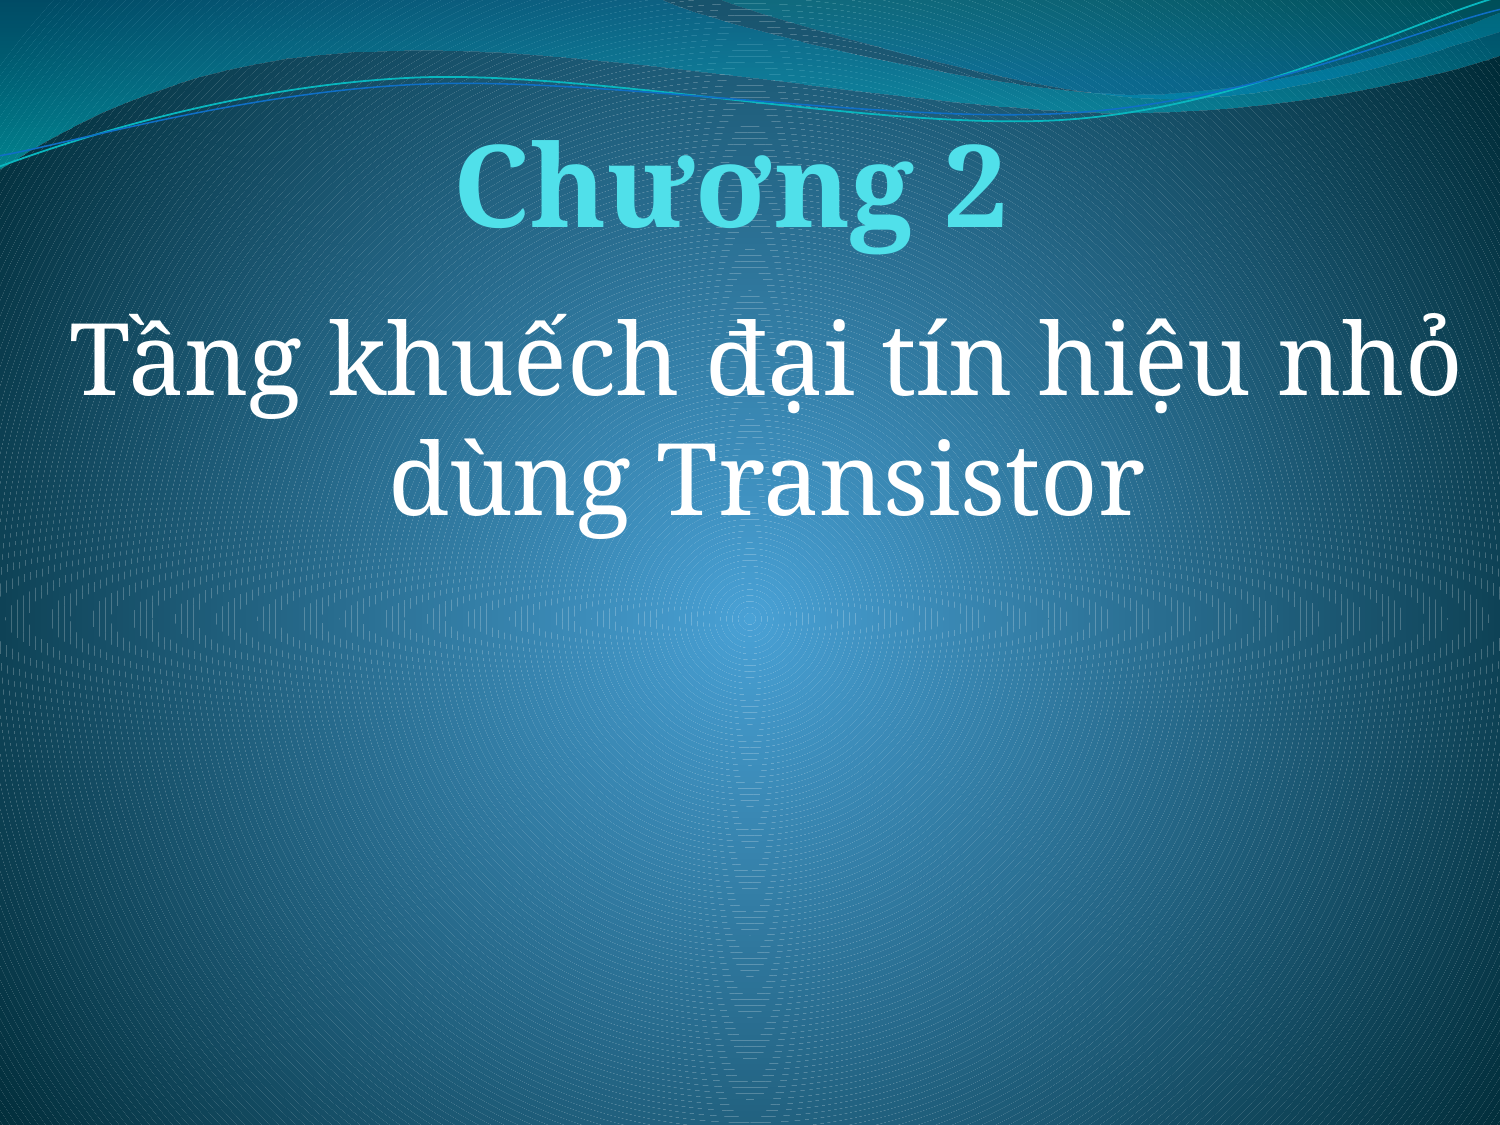

# Chương 2
Tầng khuếch đại tín hiệu nhỏ dùng Transistor